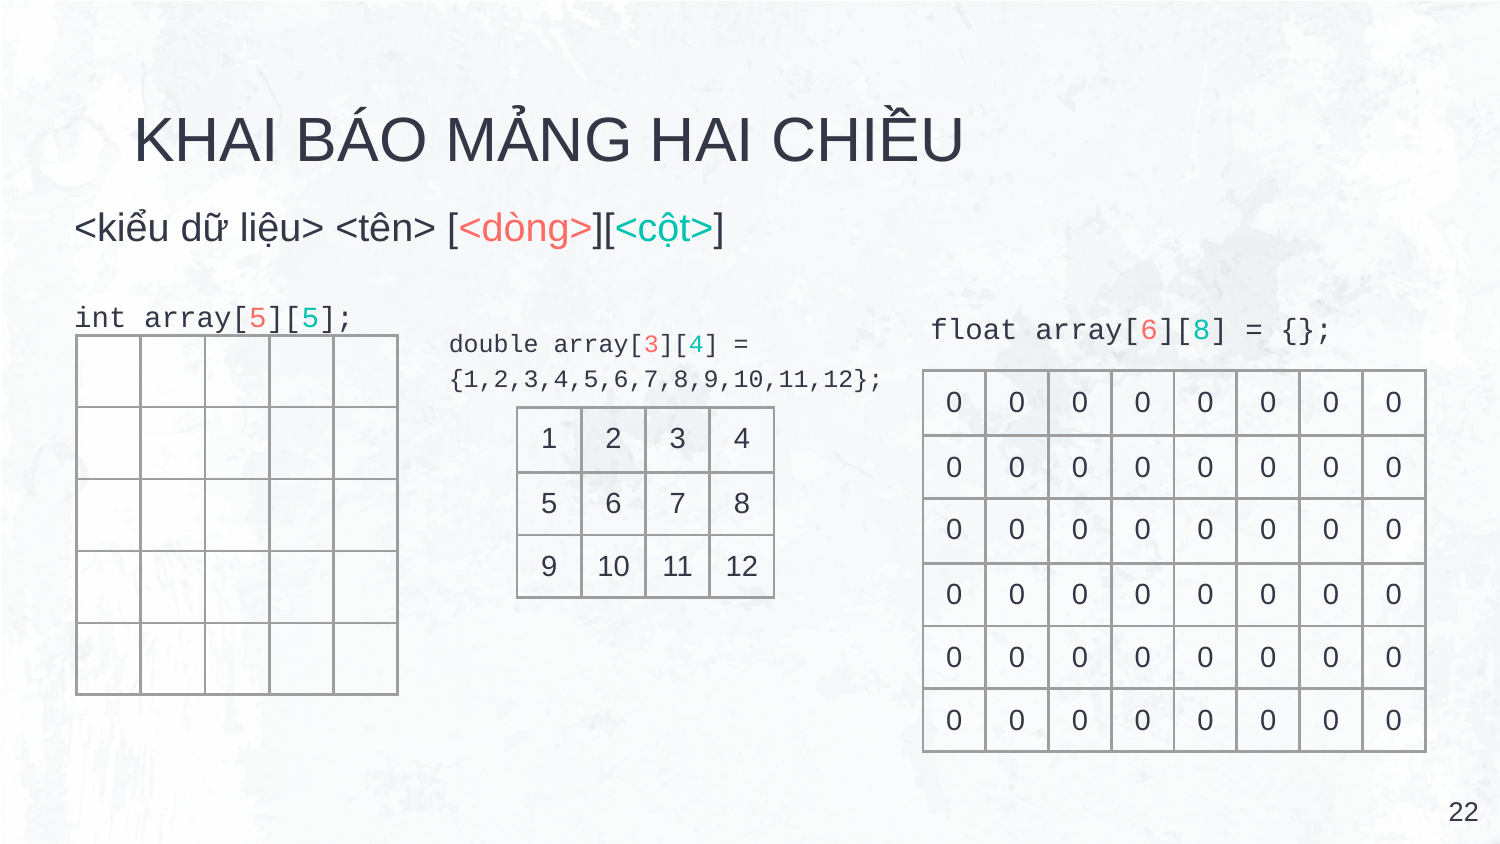

# KHAI BÁO MẢNG HAI CHIỀU
<kiểu dữ liệu> <tên> [<dòng>][<cột>]
int array[5][5];
float array[6][8] = {};
double array[3][4] = {1,2,3,4,5,6,7,8,9,10,11,12};
|  |  |  |  |  |
| --- | --- | --- | --- | --- |
|  |  |  |  |  |
|  |  |  |  |  |
|  |  |  |  |  |
|  |  |  |  |  |
| 0 | 0 | 0 | 0 | 0 | 0 | 0 | 0 |
| --- | --- | --- | --- | --- | --- | --- | --- |
| 0 | 0 | 0 | 0 | 0 | 0 | 0 | 0 |
| 0 | 0 | 0 | 0 | 0 | 0 | 0 | 0 |
| 0 | 0 | 0 | 0 | 0 | 0 | 0 | 0 |
| 0 | 0 | 0 | 0 | 0 | 0 | 0 | 0 |
| 0 | 0 | 0 | 0 | 0 | 0 | 0 | 0 |
| 1 | 2 | 3 | 4 |
| --- | --- | --- | --- |
| 5 | 6 | 7 | 8 |
| 9 | 10 | 11 | 12 |
22